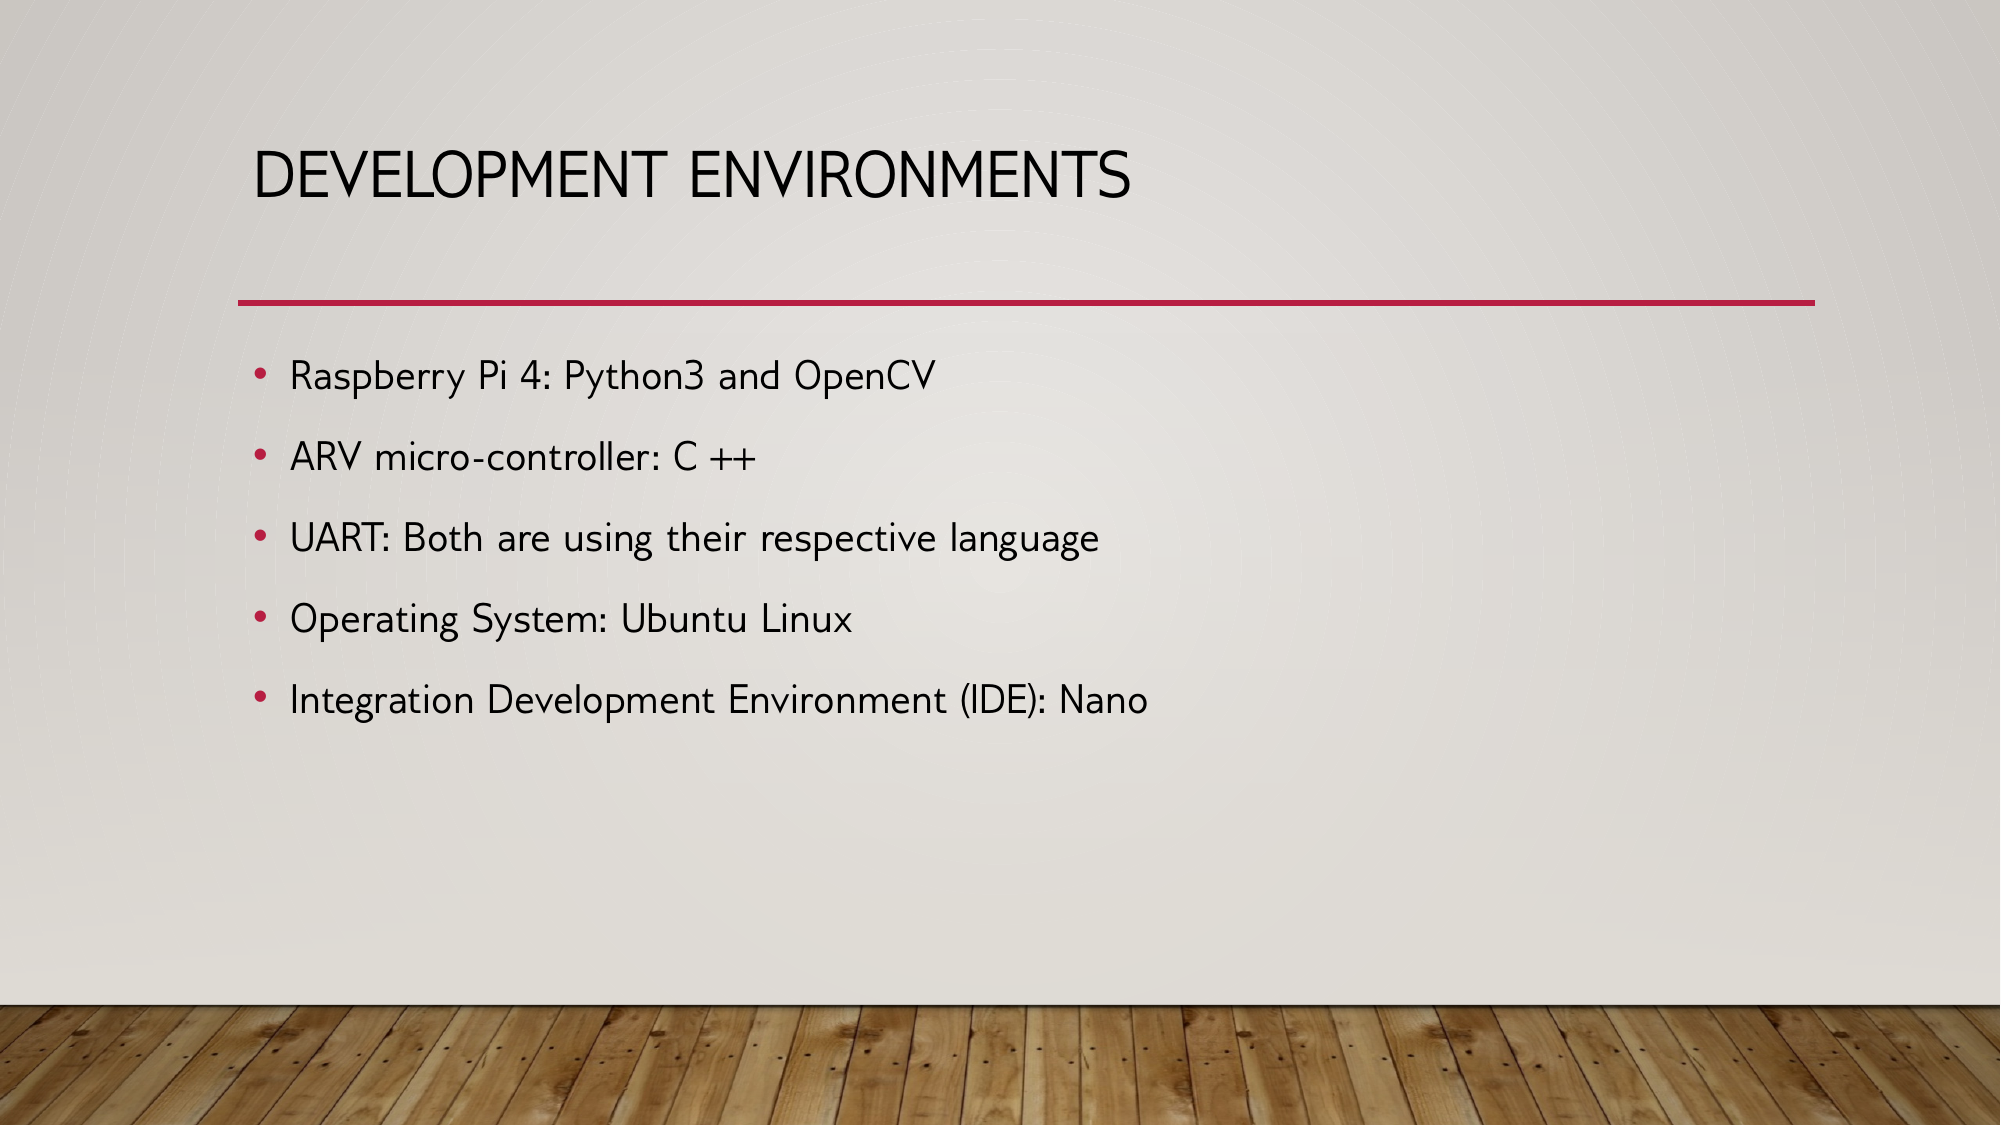

# Development environments
Raspberry Pi 4: Python3 and OpenCV
ARV micro-controller: C ++
UART: Both are using their respective language
Operating System: Ubuntu Linux
Integration Development Environment (IDE): Nano